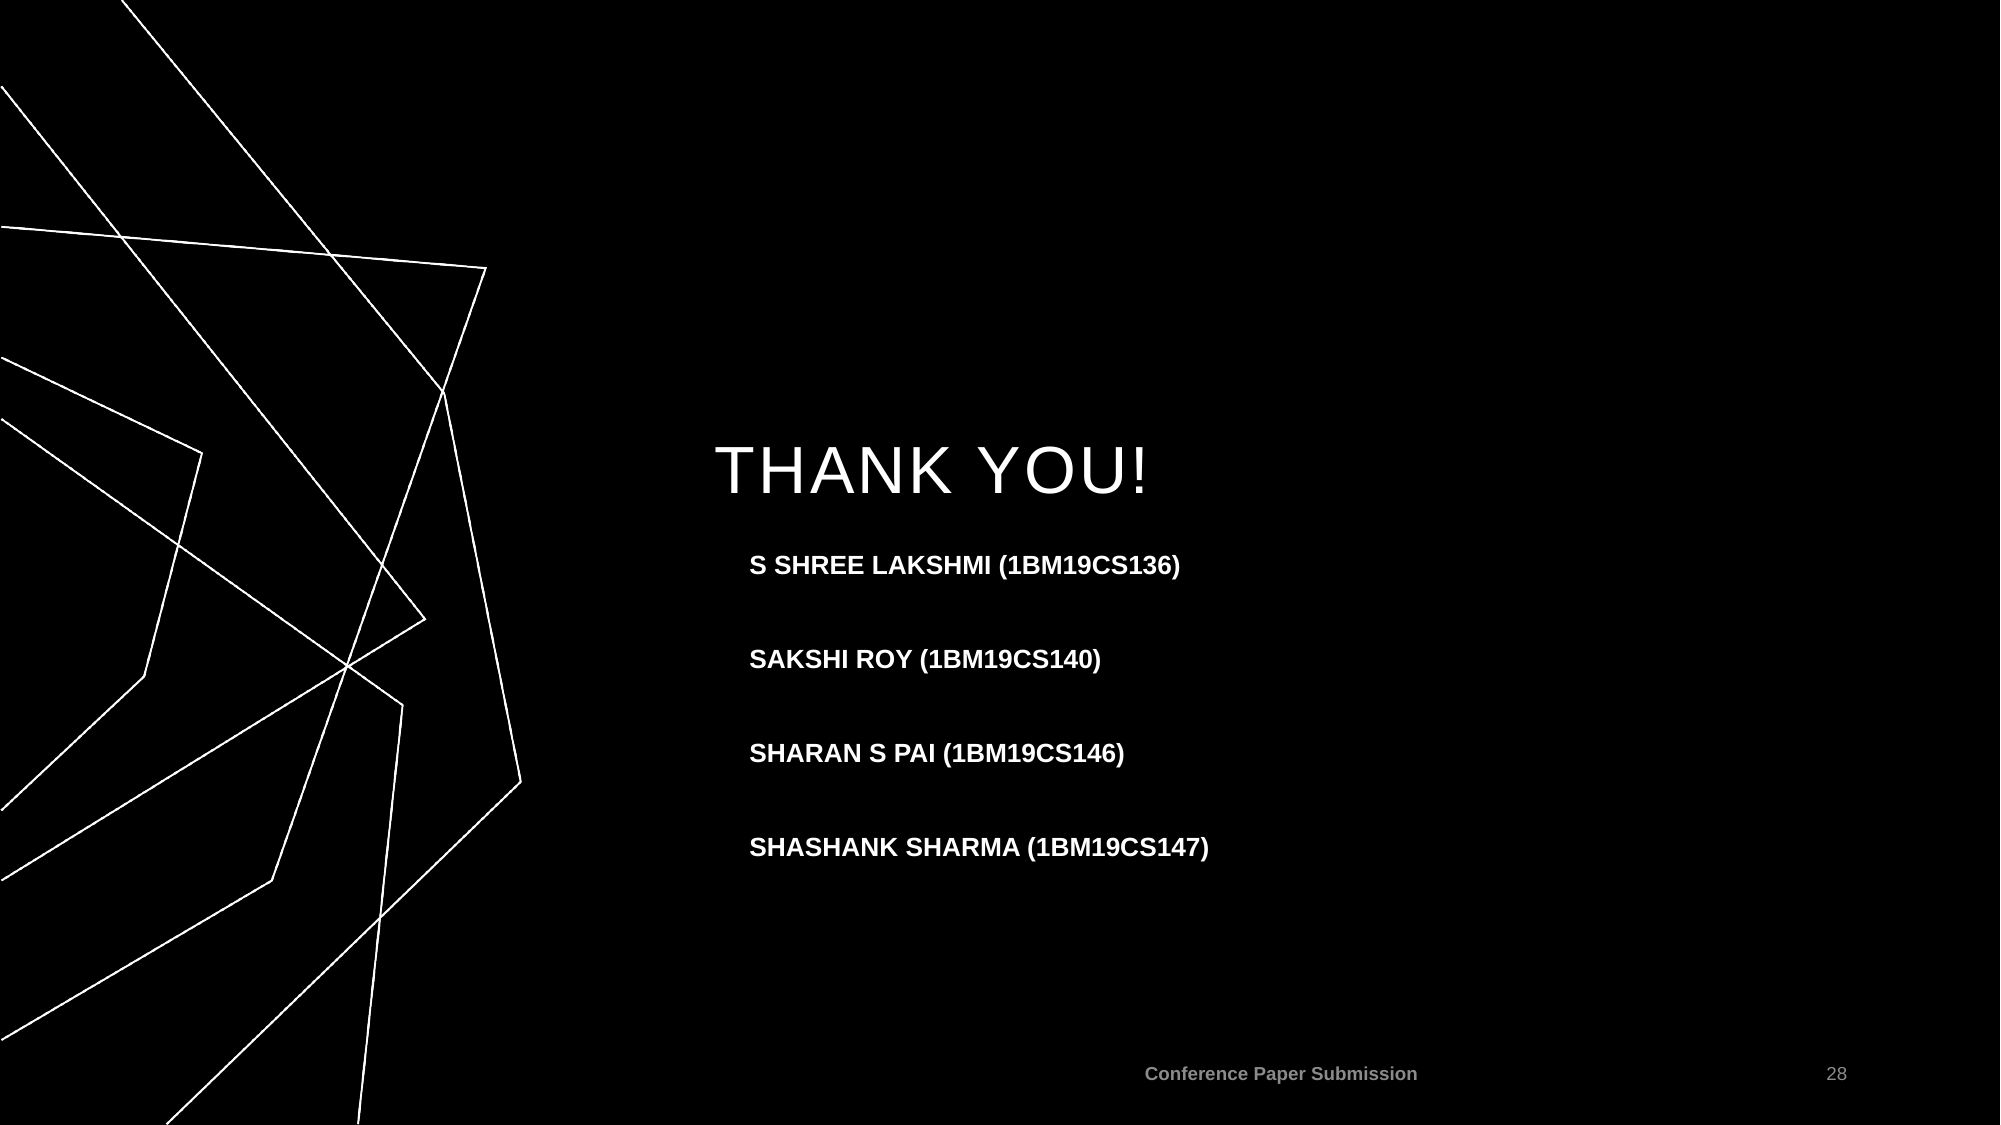

# THANK YOU!
S SHREE LAKSHMI (1BM19CS136)

SAKSHI ROY (1BM19CS140)

SHARAN S PAI (1BM19CS146)

SHASHANK SHARMA (1BM19CS147)

Conference Paper Submission
28